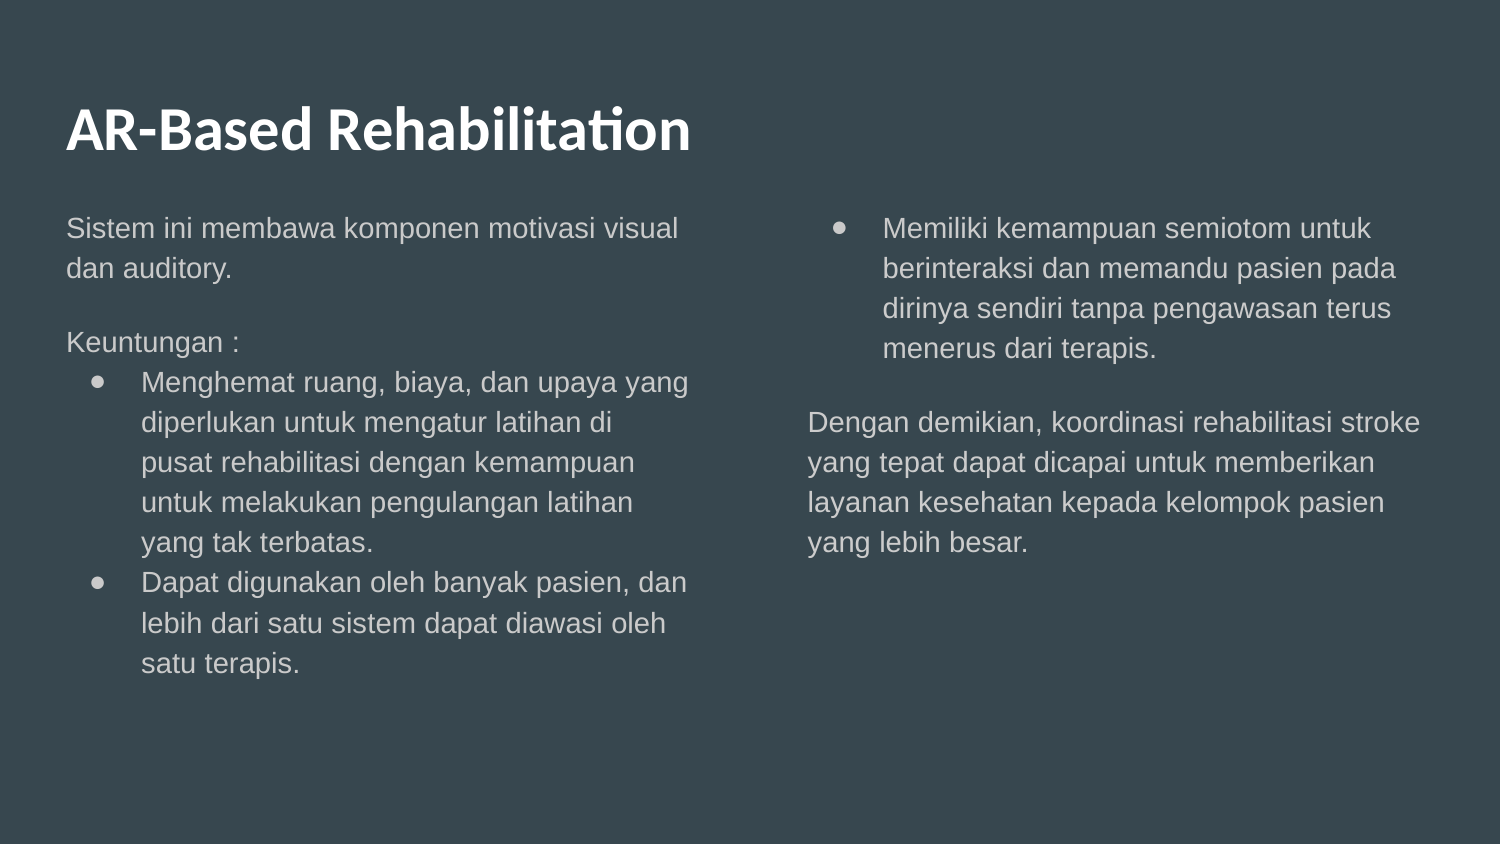

# AR-Based Rehabilitation
Sistem ini membawa komponen motivasi visual dan auditory.
Keuntungan :
Menghemat ruang, biaya, dan upaya yang diperlukan untuk mengatur latihan di pusat rehabilitasi dengan kemampuan untuk melakukan pengulangan latihan yang tak terbatas.
Dapat digunakan oleh banyak pasien, dan lebih dari satu sistem dapat diawasi oleh satu terapis.
Memiliki kemampuan semiotom untuk berinteraksi dan memandu pasien pada dirinya sendiri tanpa pengawasan terus menerus dari terapis.
Dengan demikian, koordinasi rehabilitasi stroke yang tepat dapat dicapai untuk memberikan layanan kesehatan kepada kelompok pasien yang lebih besar.